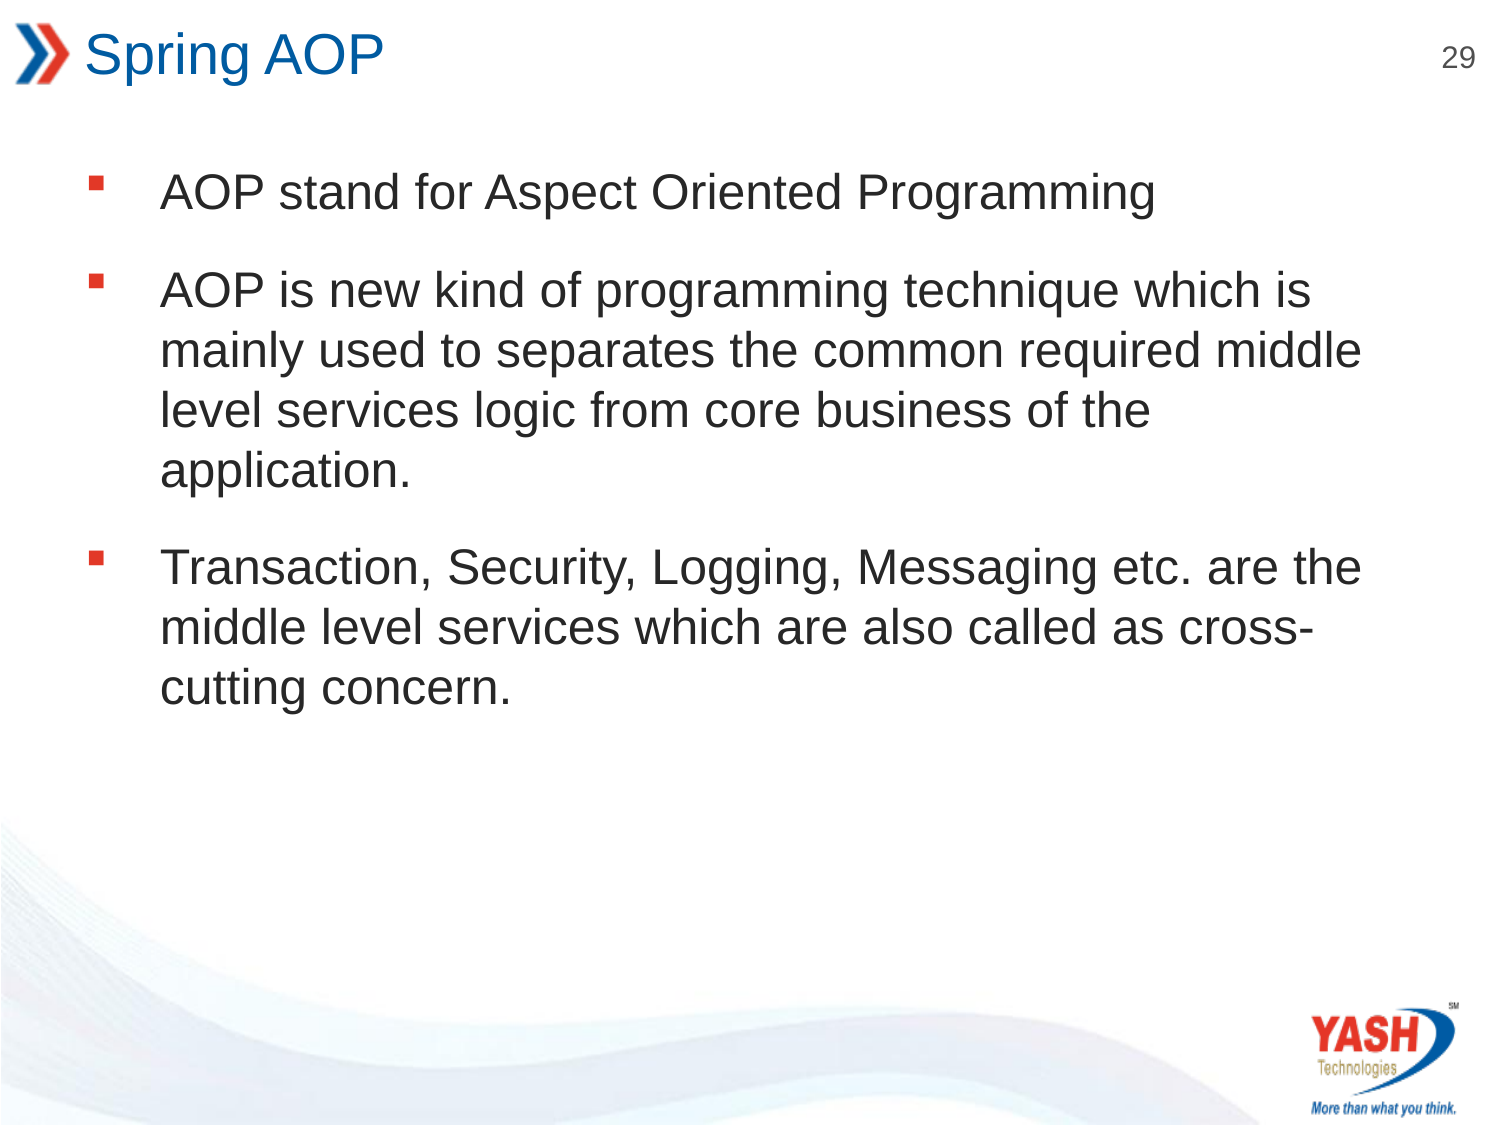

# Spring AOP
AOP stand for Aspect Oriented Programming
AOP is new kind of programming technique which is mainly used to separates the common required middle level services logic from core business of the application.
Transaction, Security, Logging, Messaging etc. are the middle level services which are also called as cross-cutting concern.